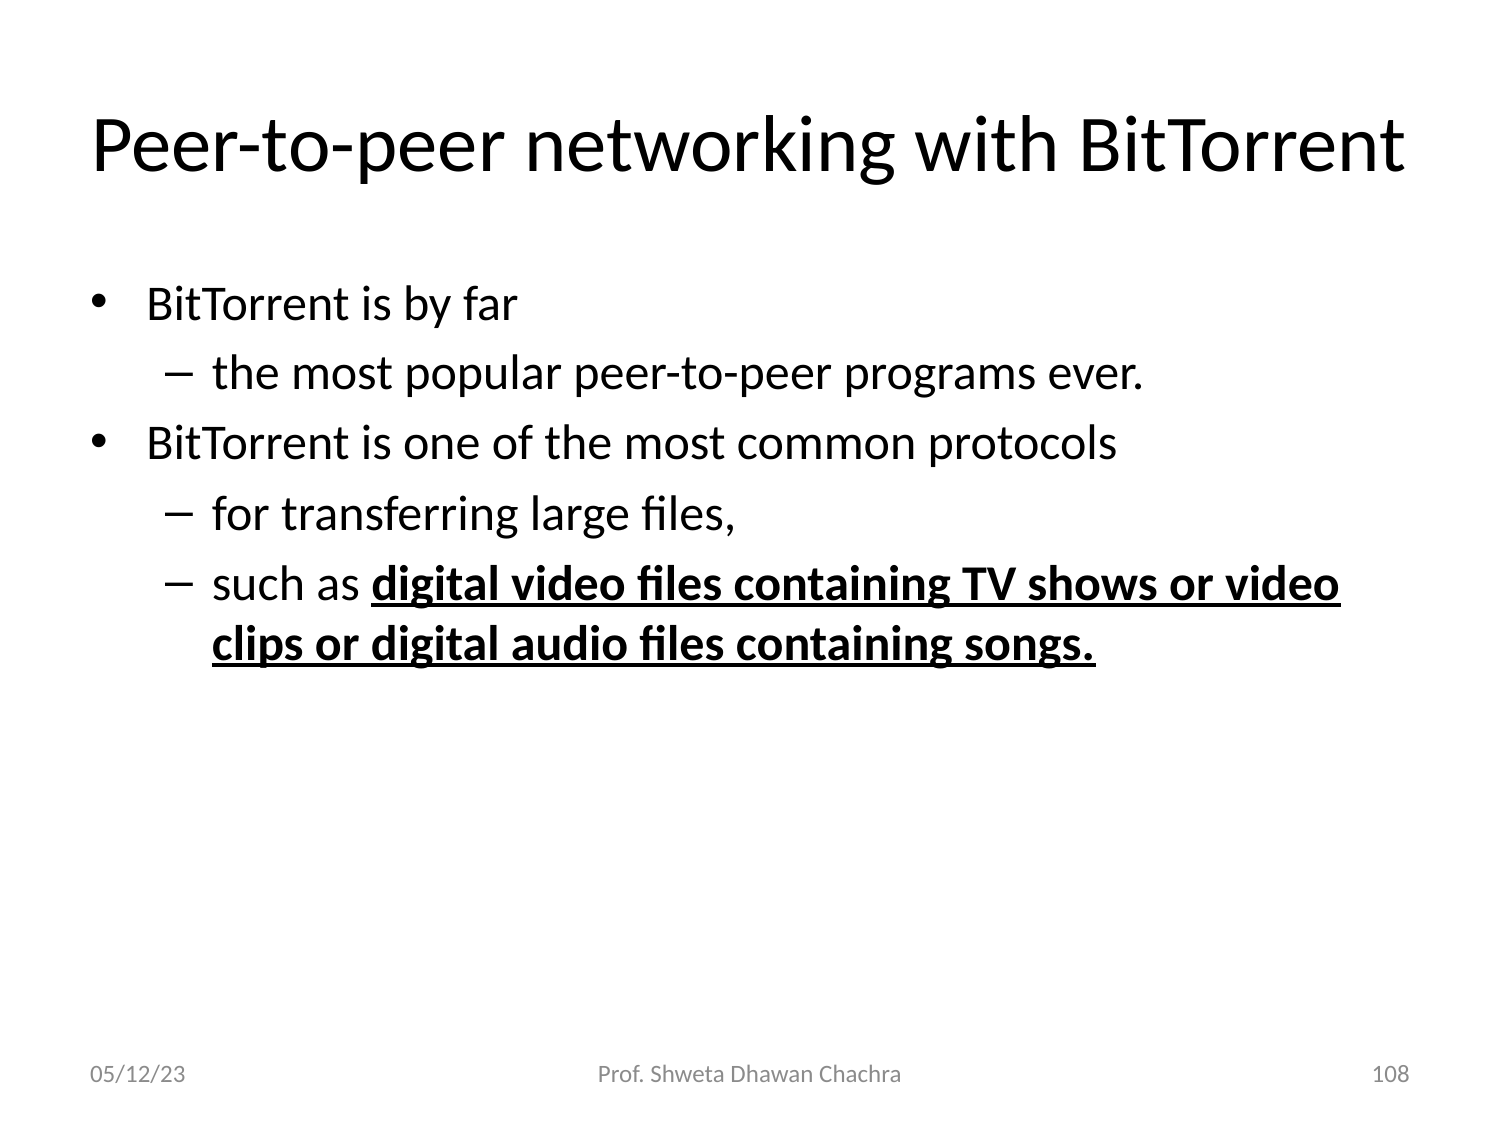

# Peer-to-peer networking with BitTorrent
BitTorrent is by far
the most popular peer-to-peer programs ever.
BitTorrent is one of the most common protocols
for transferring large files,
such as digital video files containing TV shows or video clips or digital audio files containing songs.
05/12/23
Prof. Shweta Dhawan Chachra
108